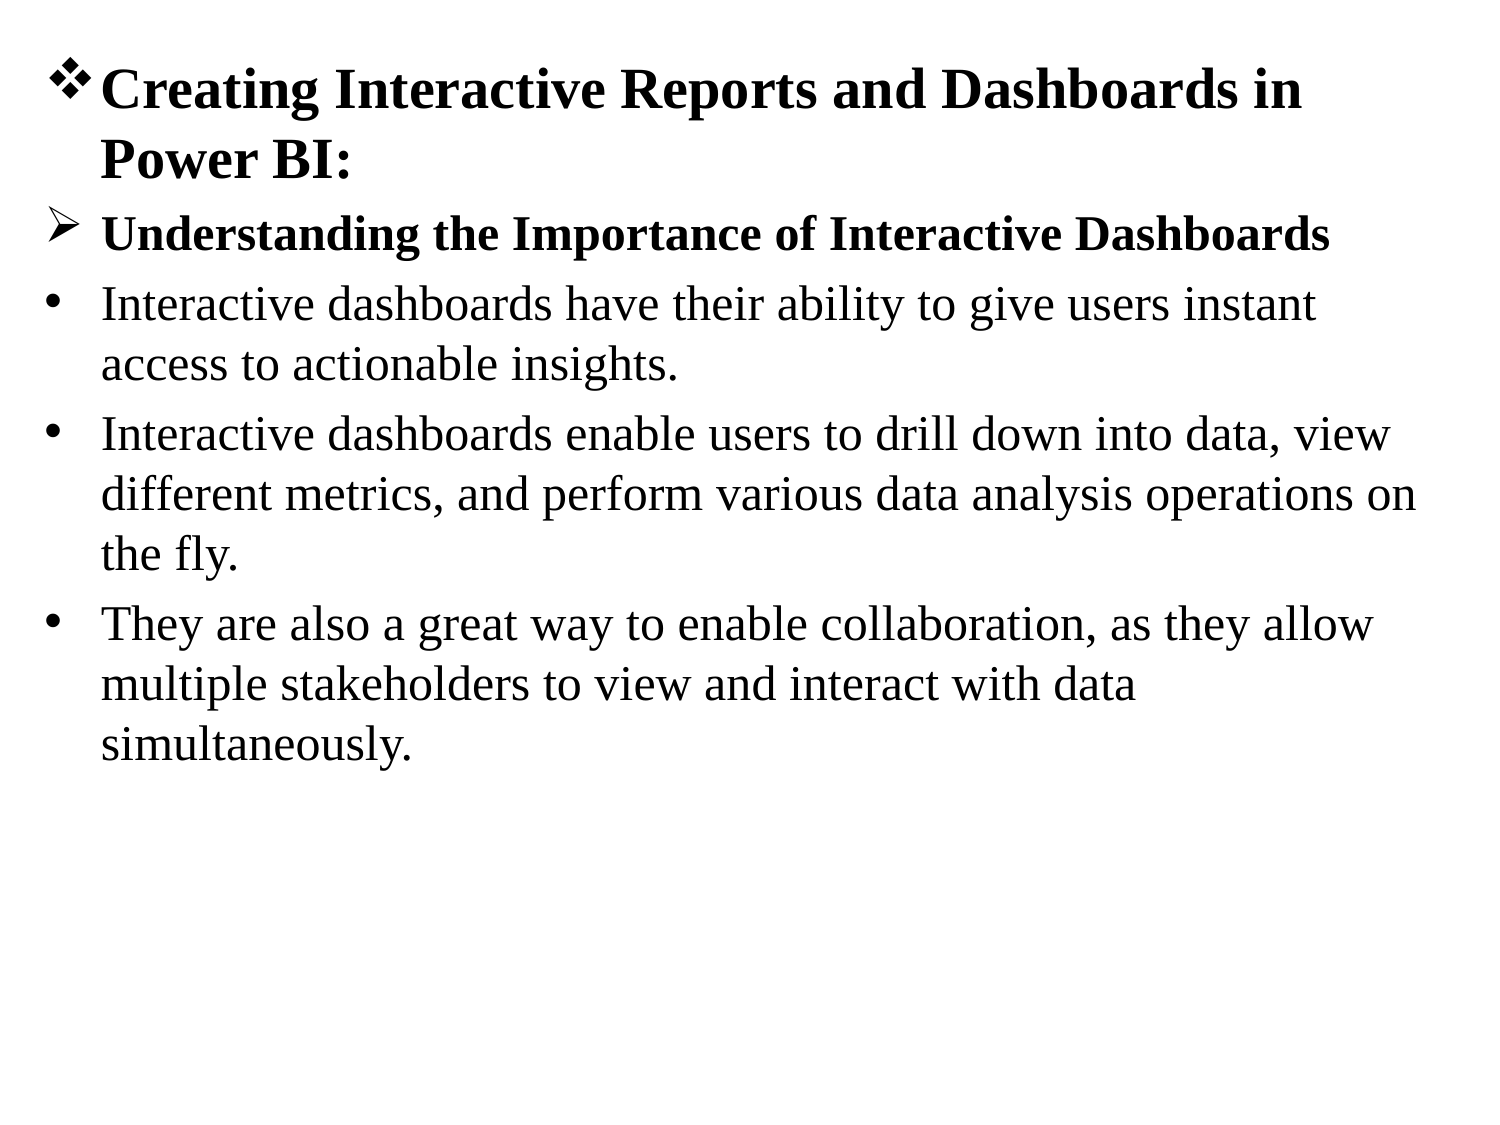

Creating Interactive Reports and Dashboards in Power BI:
Understanding the Importance of Interactive Dashboards
Interactive dashboards have their ability to give users instant access to actionable insights.
Interactive dashboards enable users to drill down into data, view different metrics, and perform various data analysis operations on the fly.
They are also a great way to enable collaboration, as they allow multiple stakeholders to view and interact with data simultaneously.